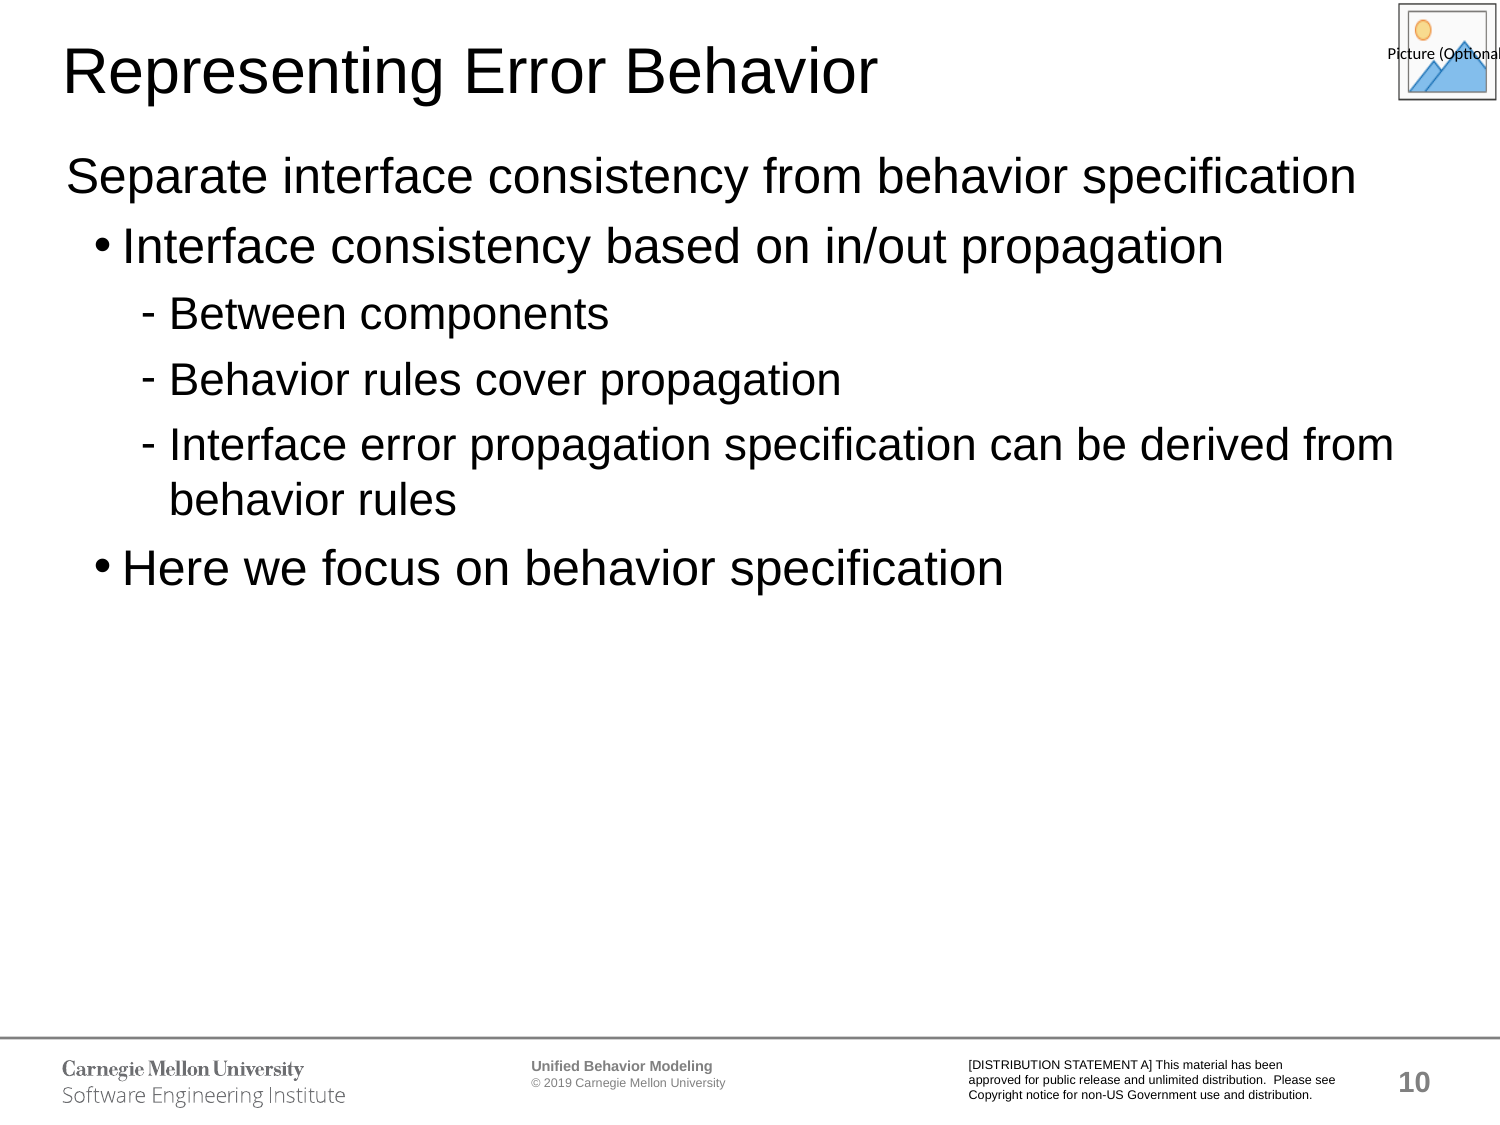

# Representing Error Behavior
Separate interface consistency from behavior specification
Interface consistency based on in/out propagation
Between components
Behavior rules cover propagation
Interface error propagation specification can be derived from behavior rules
Here we focus on behavior specification